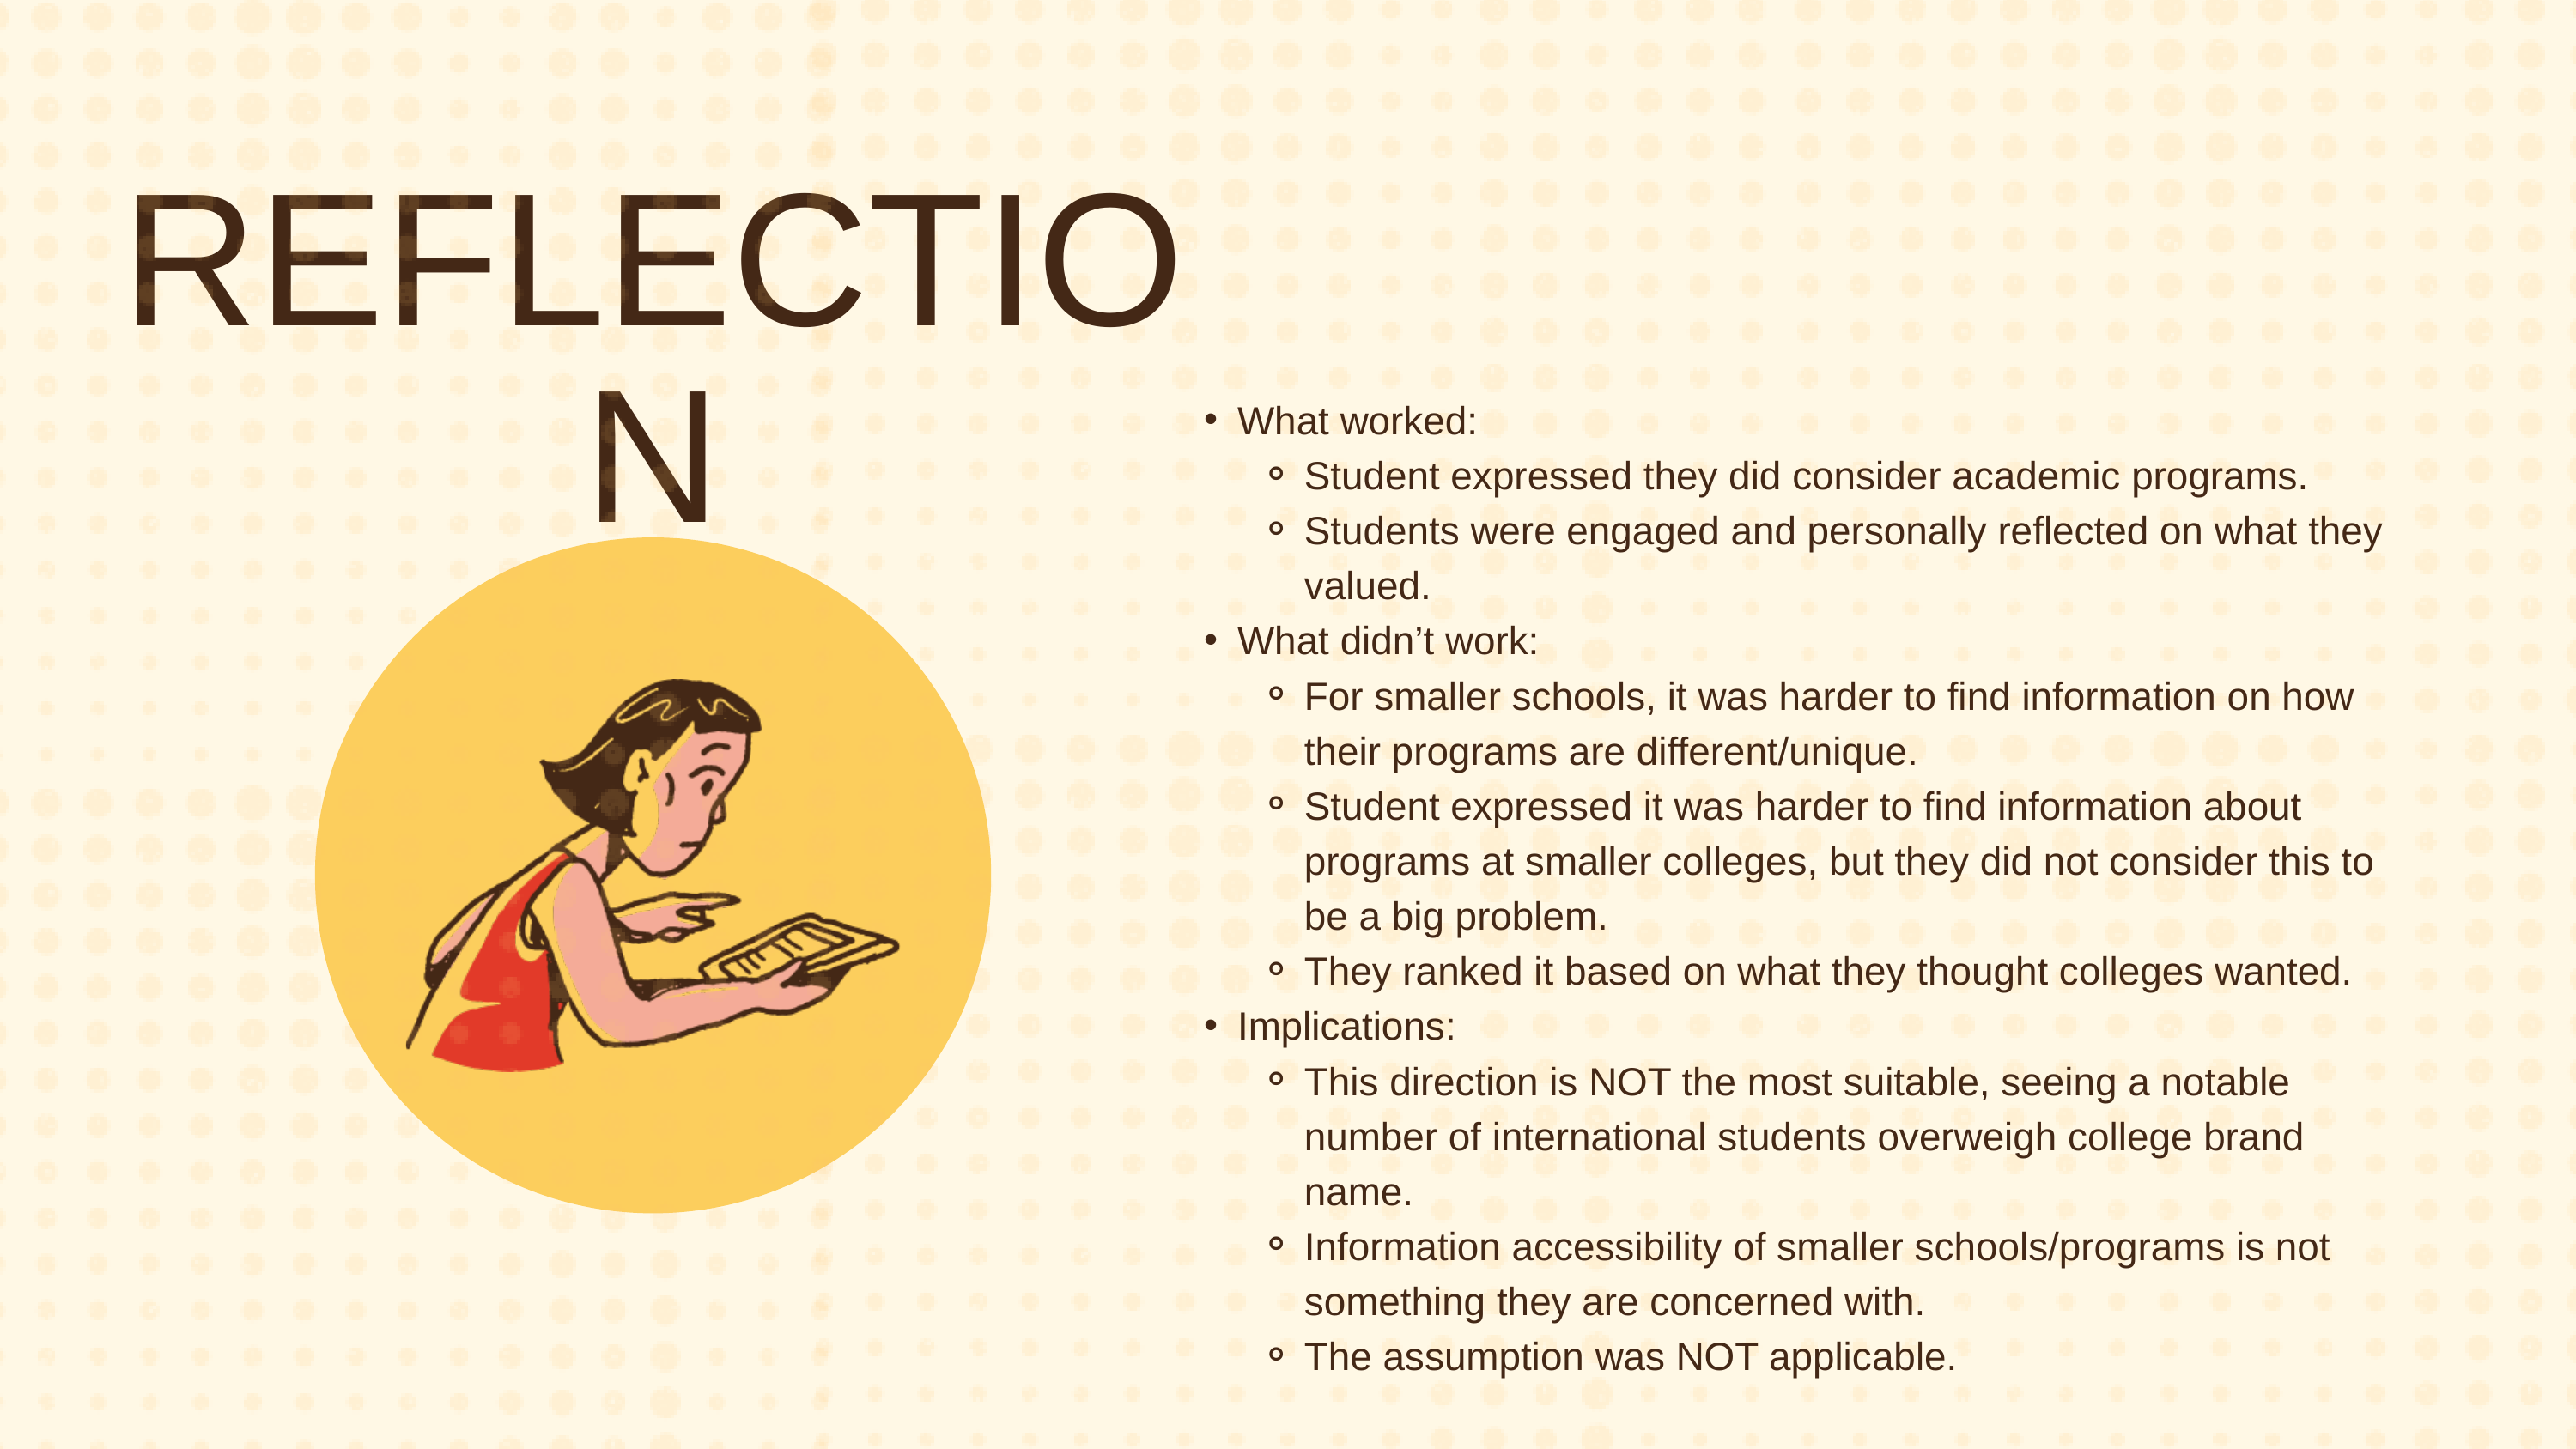

REFLECTION
What worked:
Student expressed they did consider academic programs.
Students were engaged and personally reflected on what they valued.
What didn’t work:
For smaller schools, it was harder to find information on how their programs are different/unique.
Student expressed it was harder to find information about programs at smaller colleges, but they did not consider this to be a big problem.
They ranked it based on what they thought colleges wanted.
Implications:
This direction is NOT the most suitable, seeing a notable number of international students overweigh college brand name.
Information accessibility of smaller schools/programs is not something they are concerned with.
The assumption was NOT applicable.